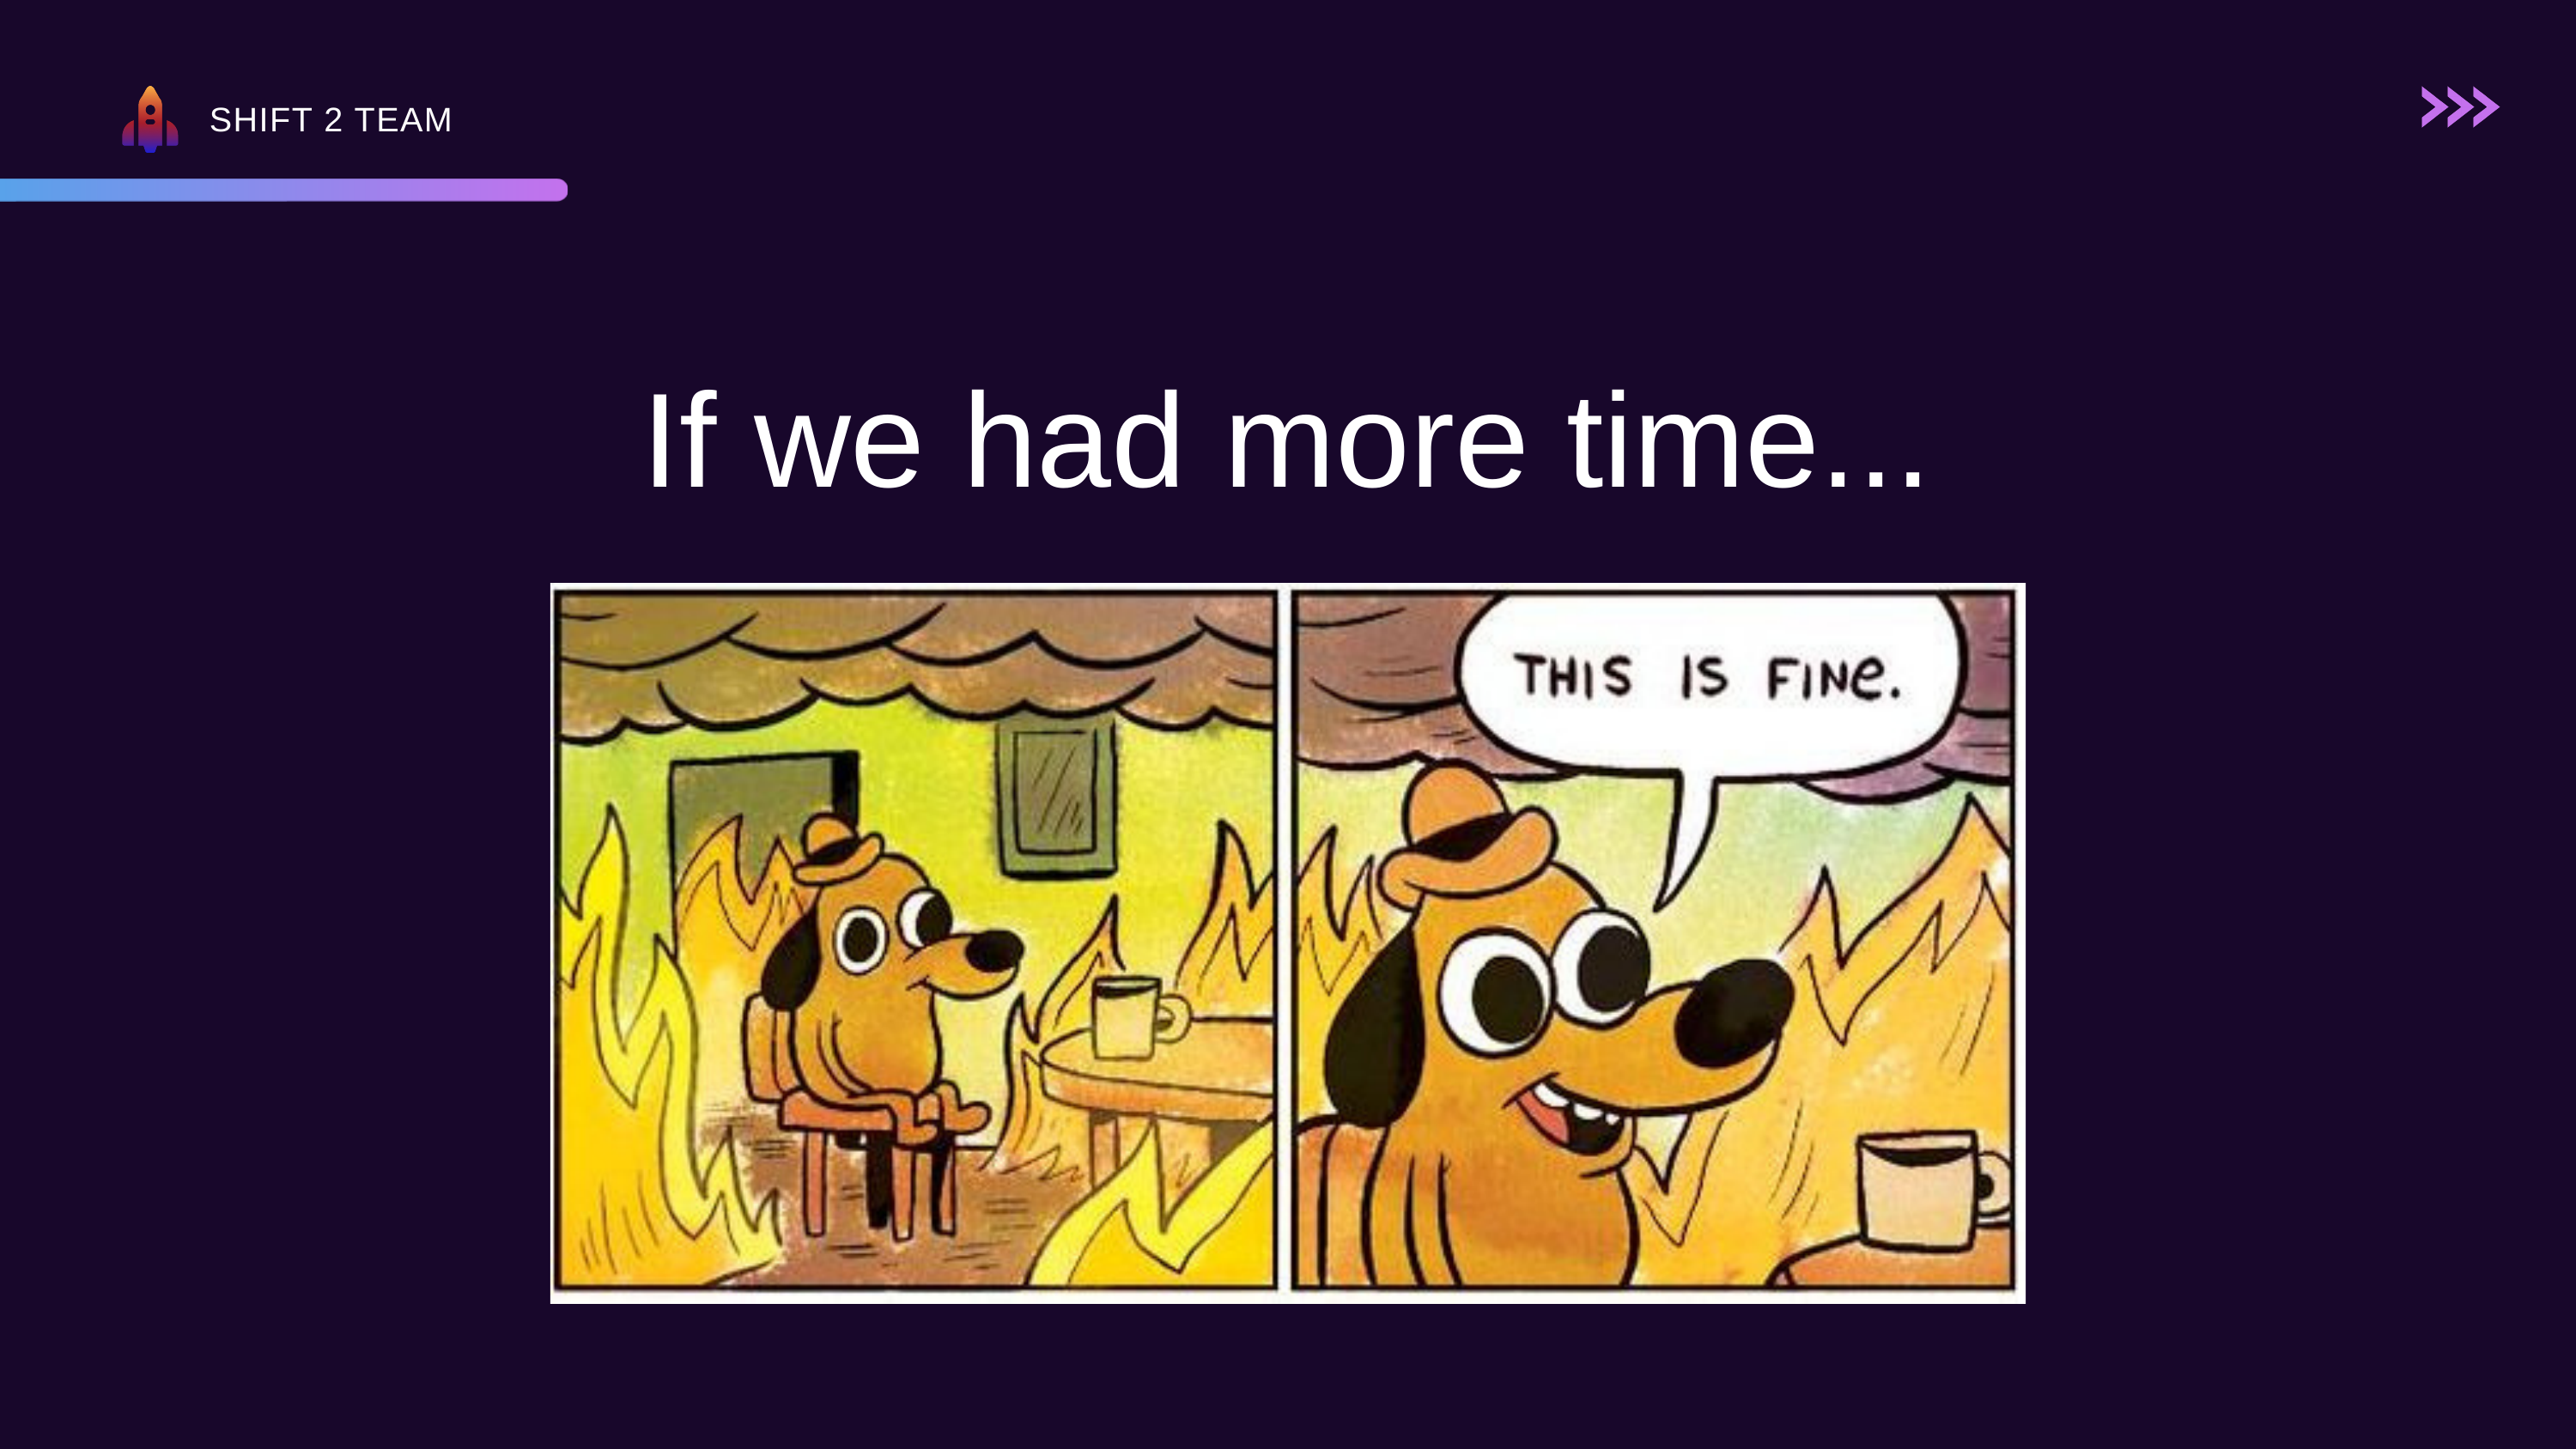

SHIFT 2 TEAM

If we had more time...